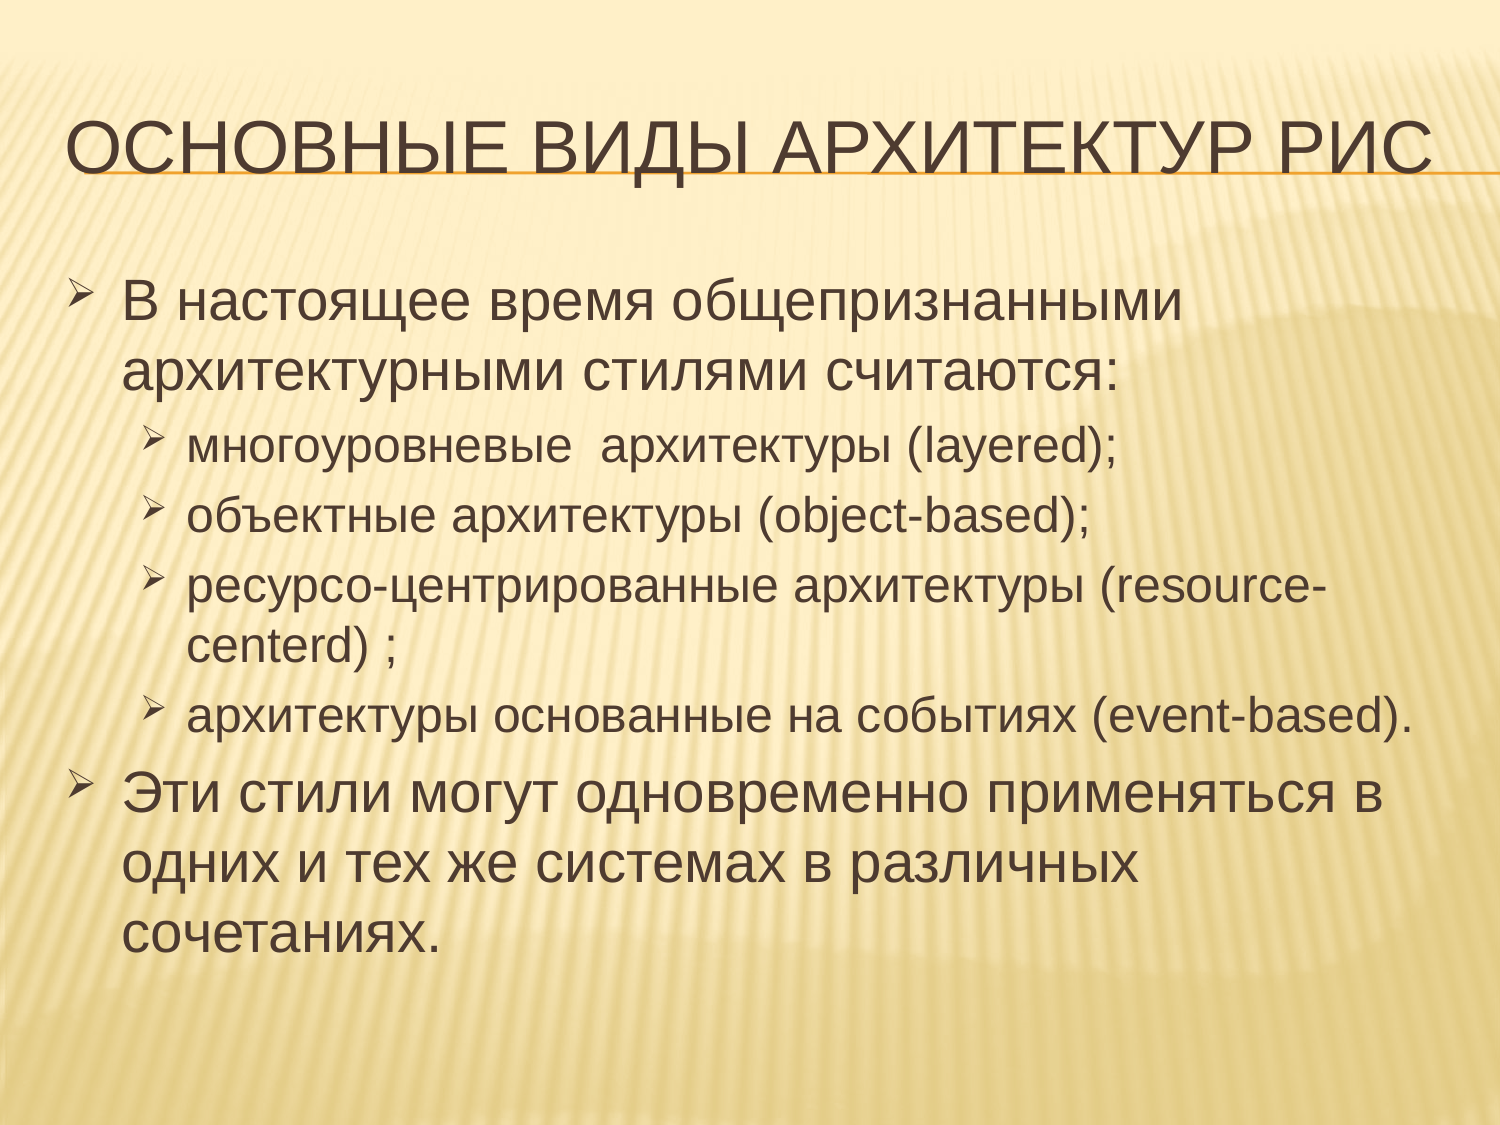

# Основные виды архитектур РИС
В настоящее время общепризнанными архитектурными стилями считаются:
многоуровневые  архитектуры (layered);
объектные архитектуры (object-based);
ресурсо-центрированные архитектуры (resource-centerd) ;
архитектуры основанные на событиях (event-based).
Эти стили могут одновременно применяться в одних и тех же системах в различных сочетаниях.